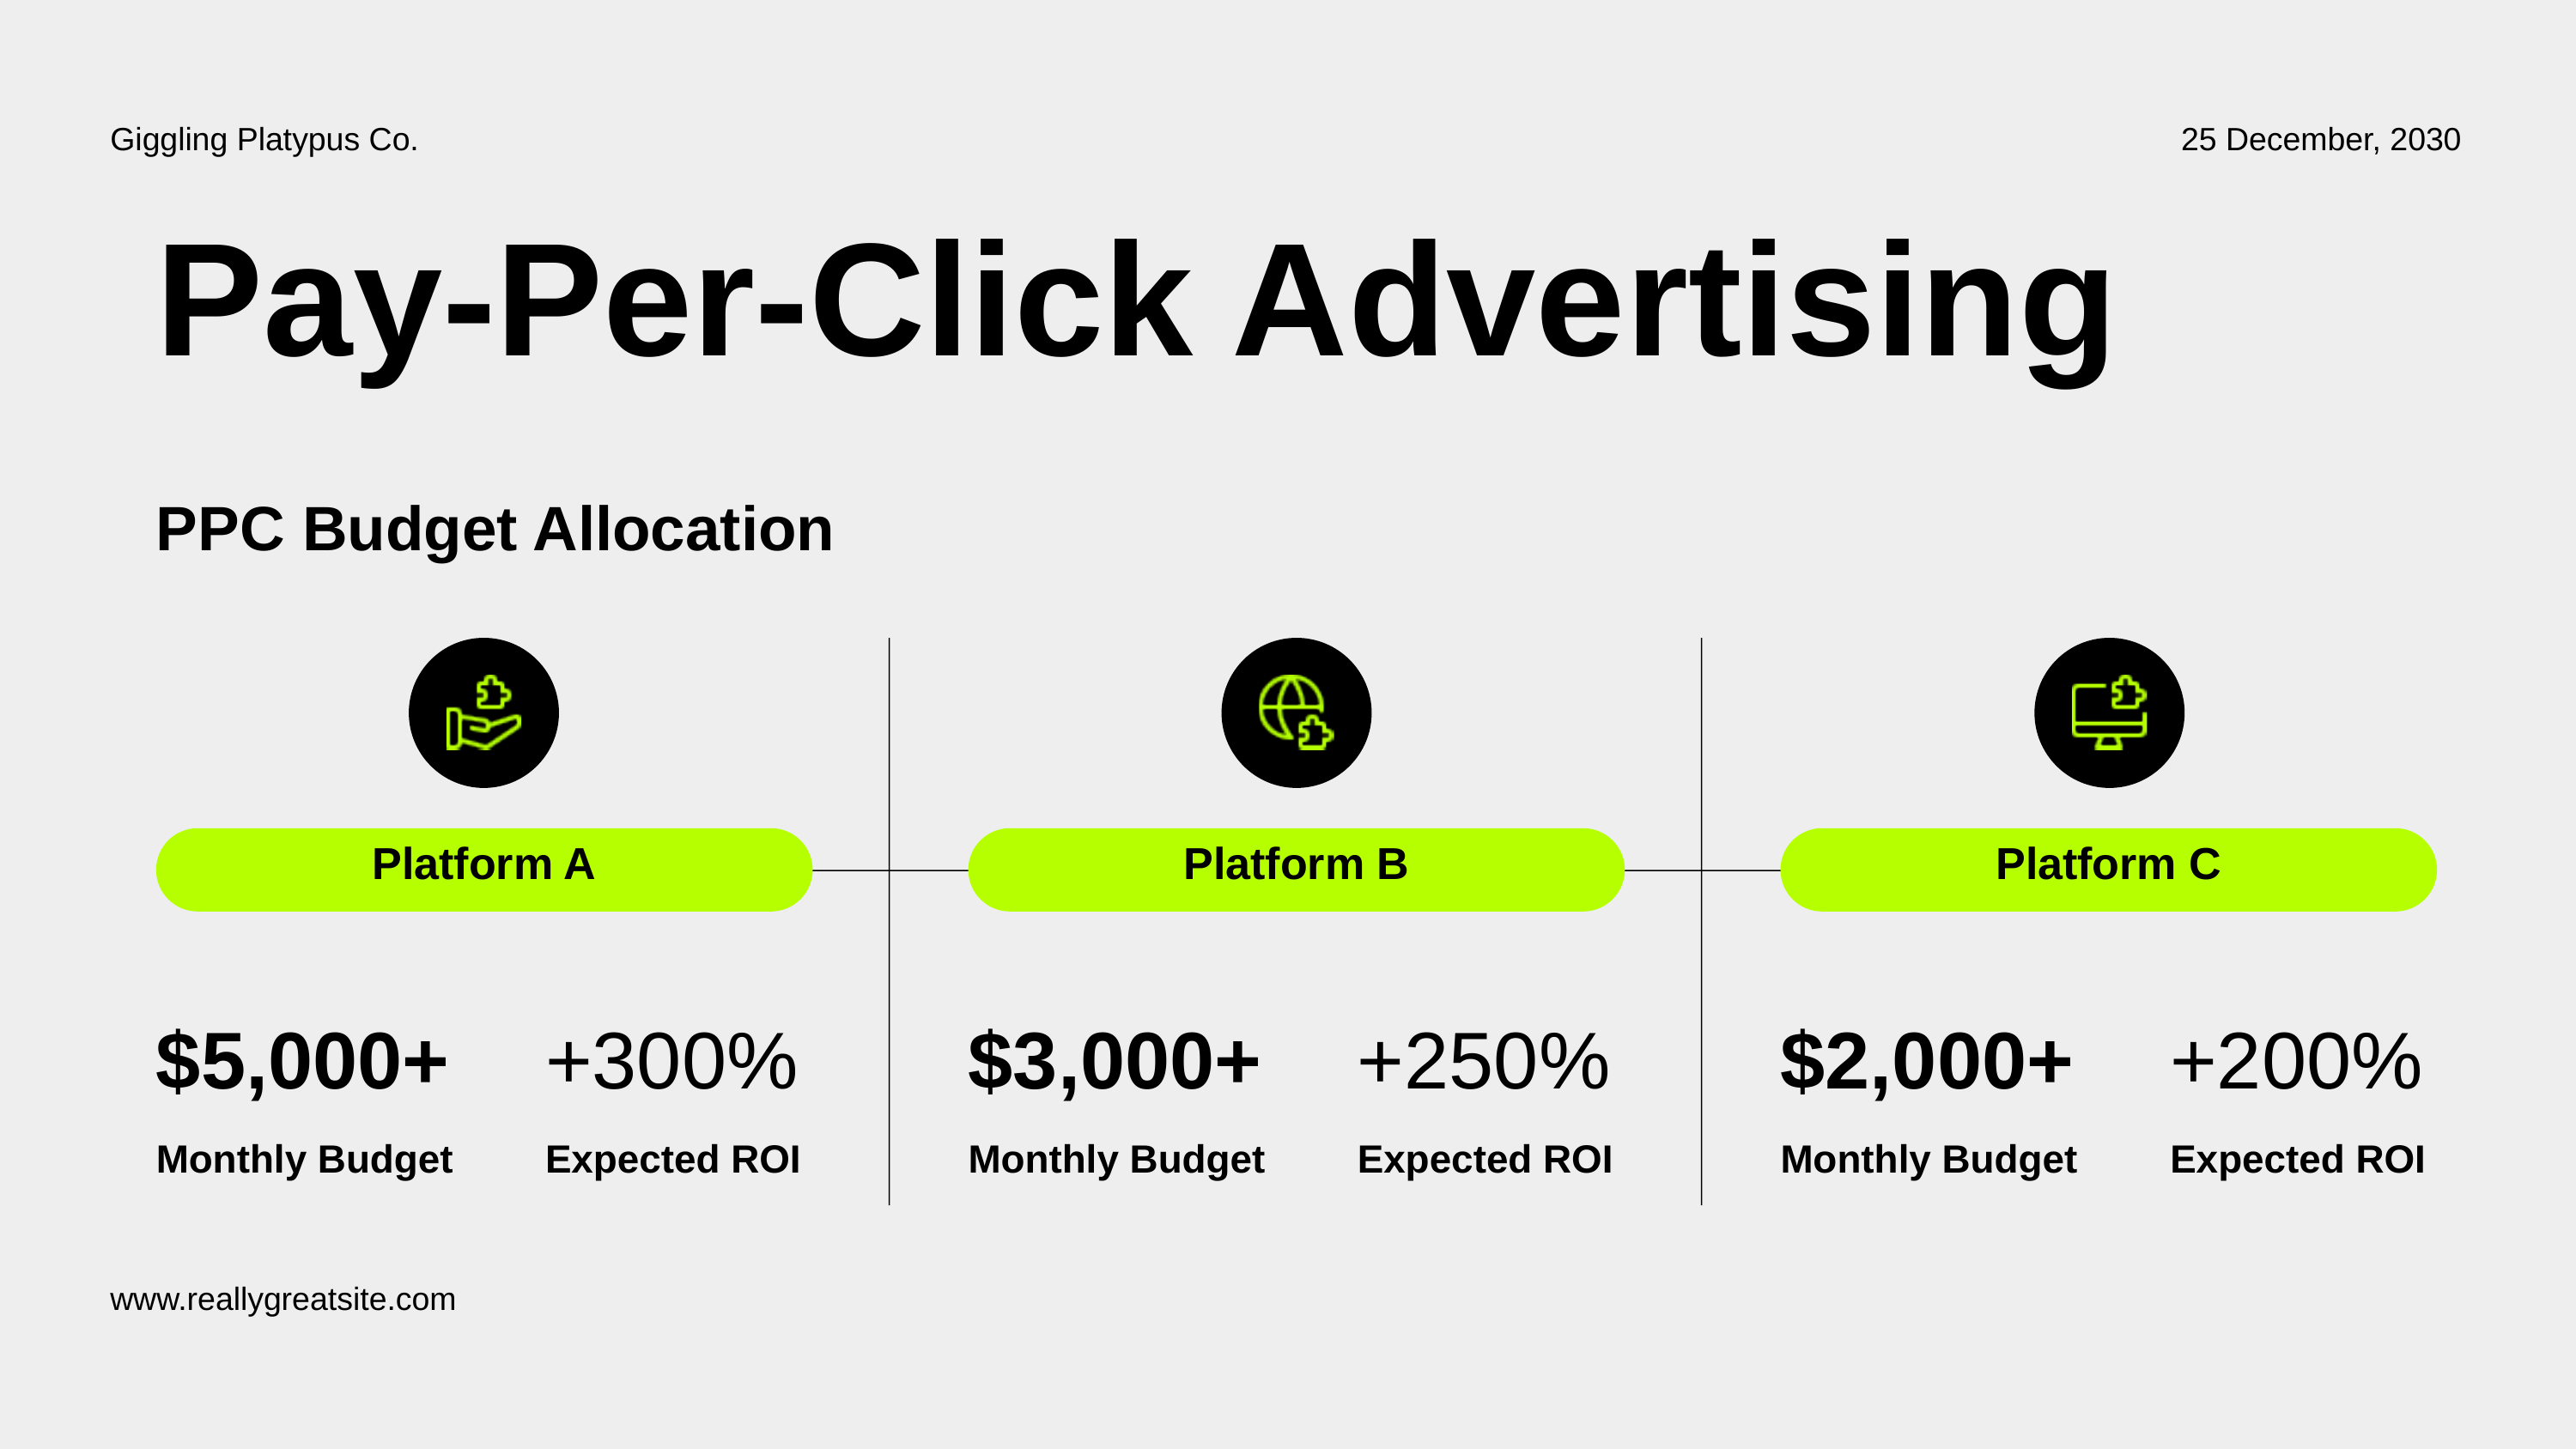

Giggling Platypus Co.
25 December, 2030
Pay-Per-Click Advertising
PPC Budget Allocation

Platform A

Platform B

Platform C

$5,000+
+300%
$3,000+
+250%
$2,000+
+200%
Monthly Budget
Expected ROI
Monthly Budget
Expected ROI
Monthly Budget
Expected ROI
www.reallygreatsite.com